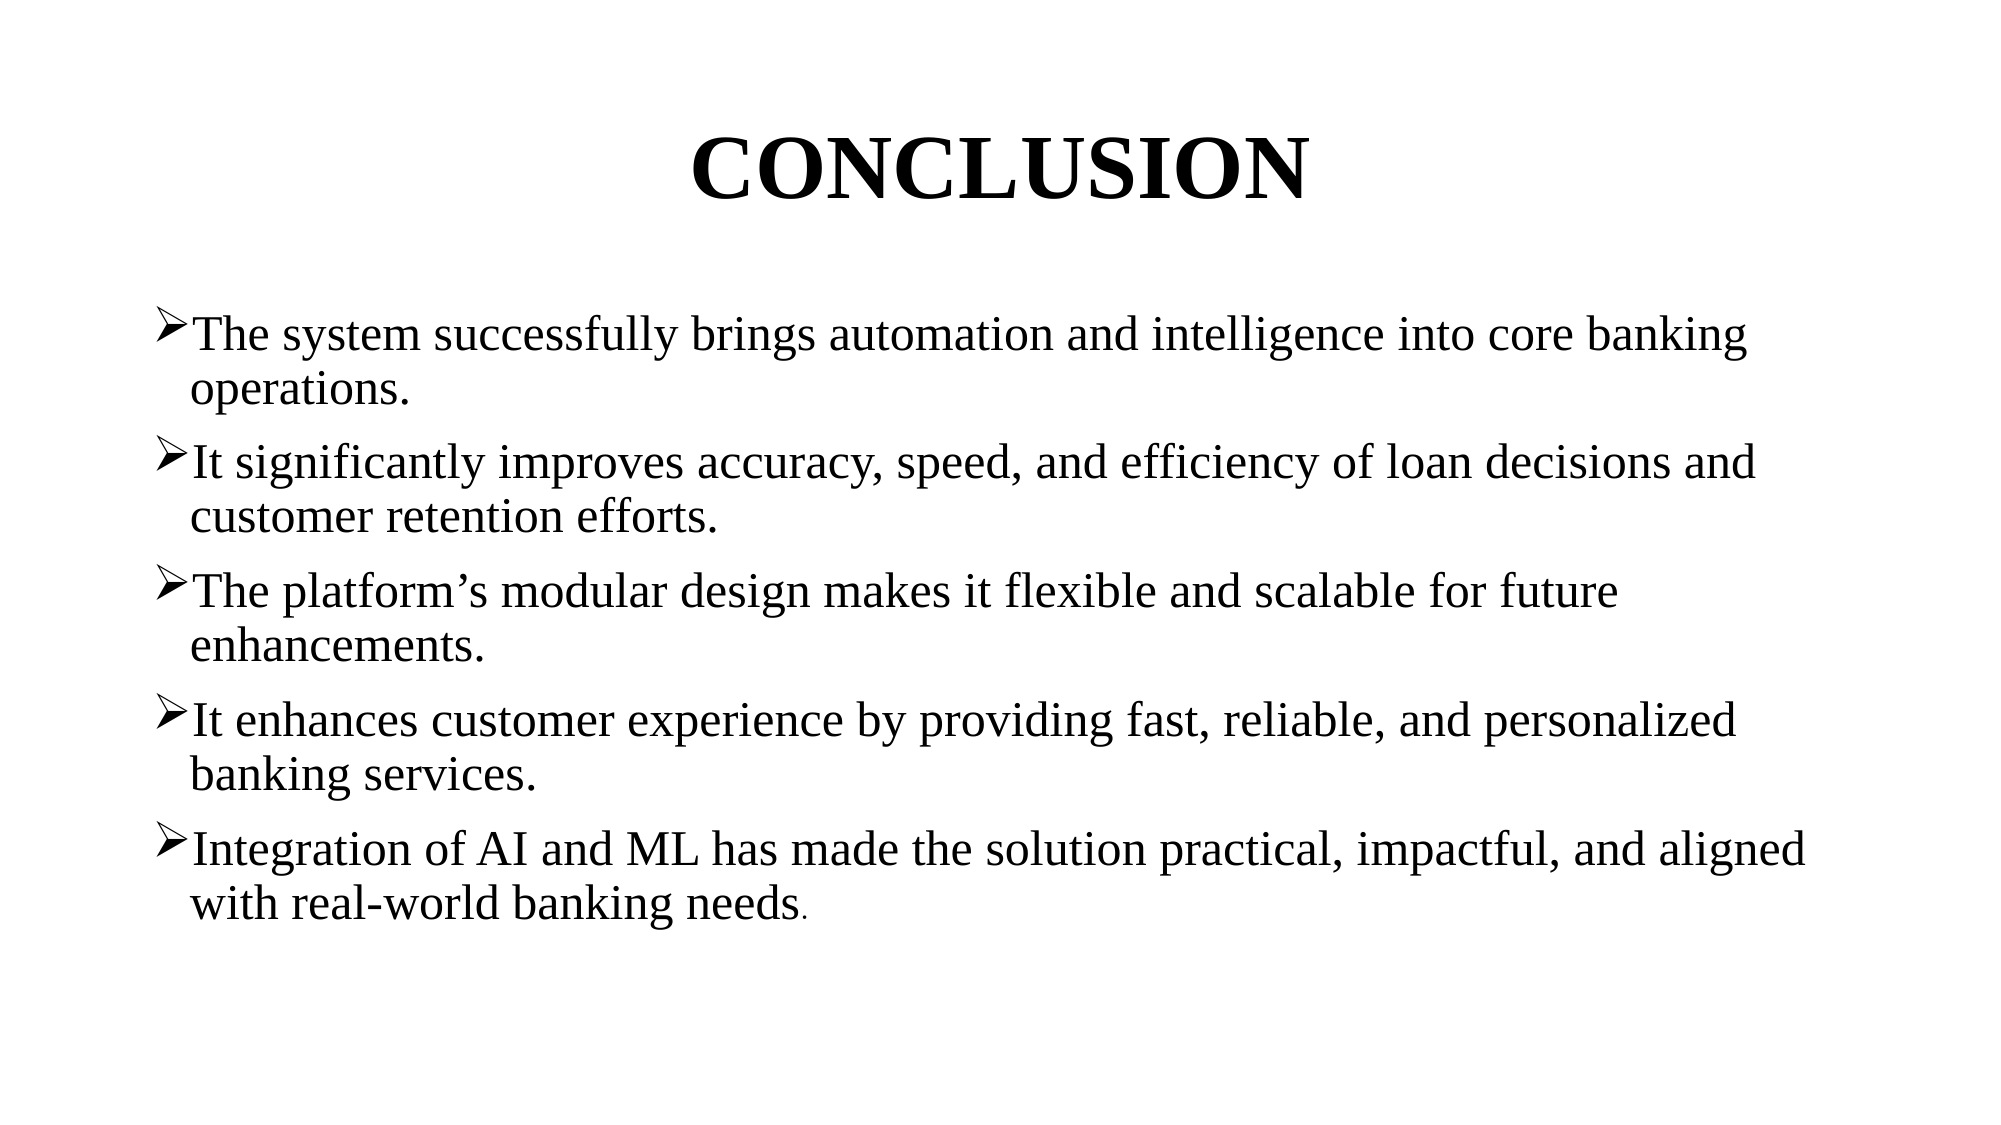

# CONCLUSION
The system successfully brings automation and intelligence into core banking operations.
It significantly improves accuracy, speed, and efficiency of loan decisions and customer retention efforts.
The platform’s modular design makes it flexible and scalable for future enhancements.
It enhances customer experience by providing fast, reliable, and personalized banking services.
Integration of AI and ML has made the solution practical, impactful, and aligned with real-world banking needs.